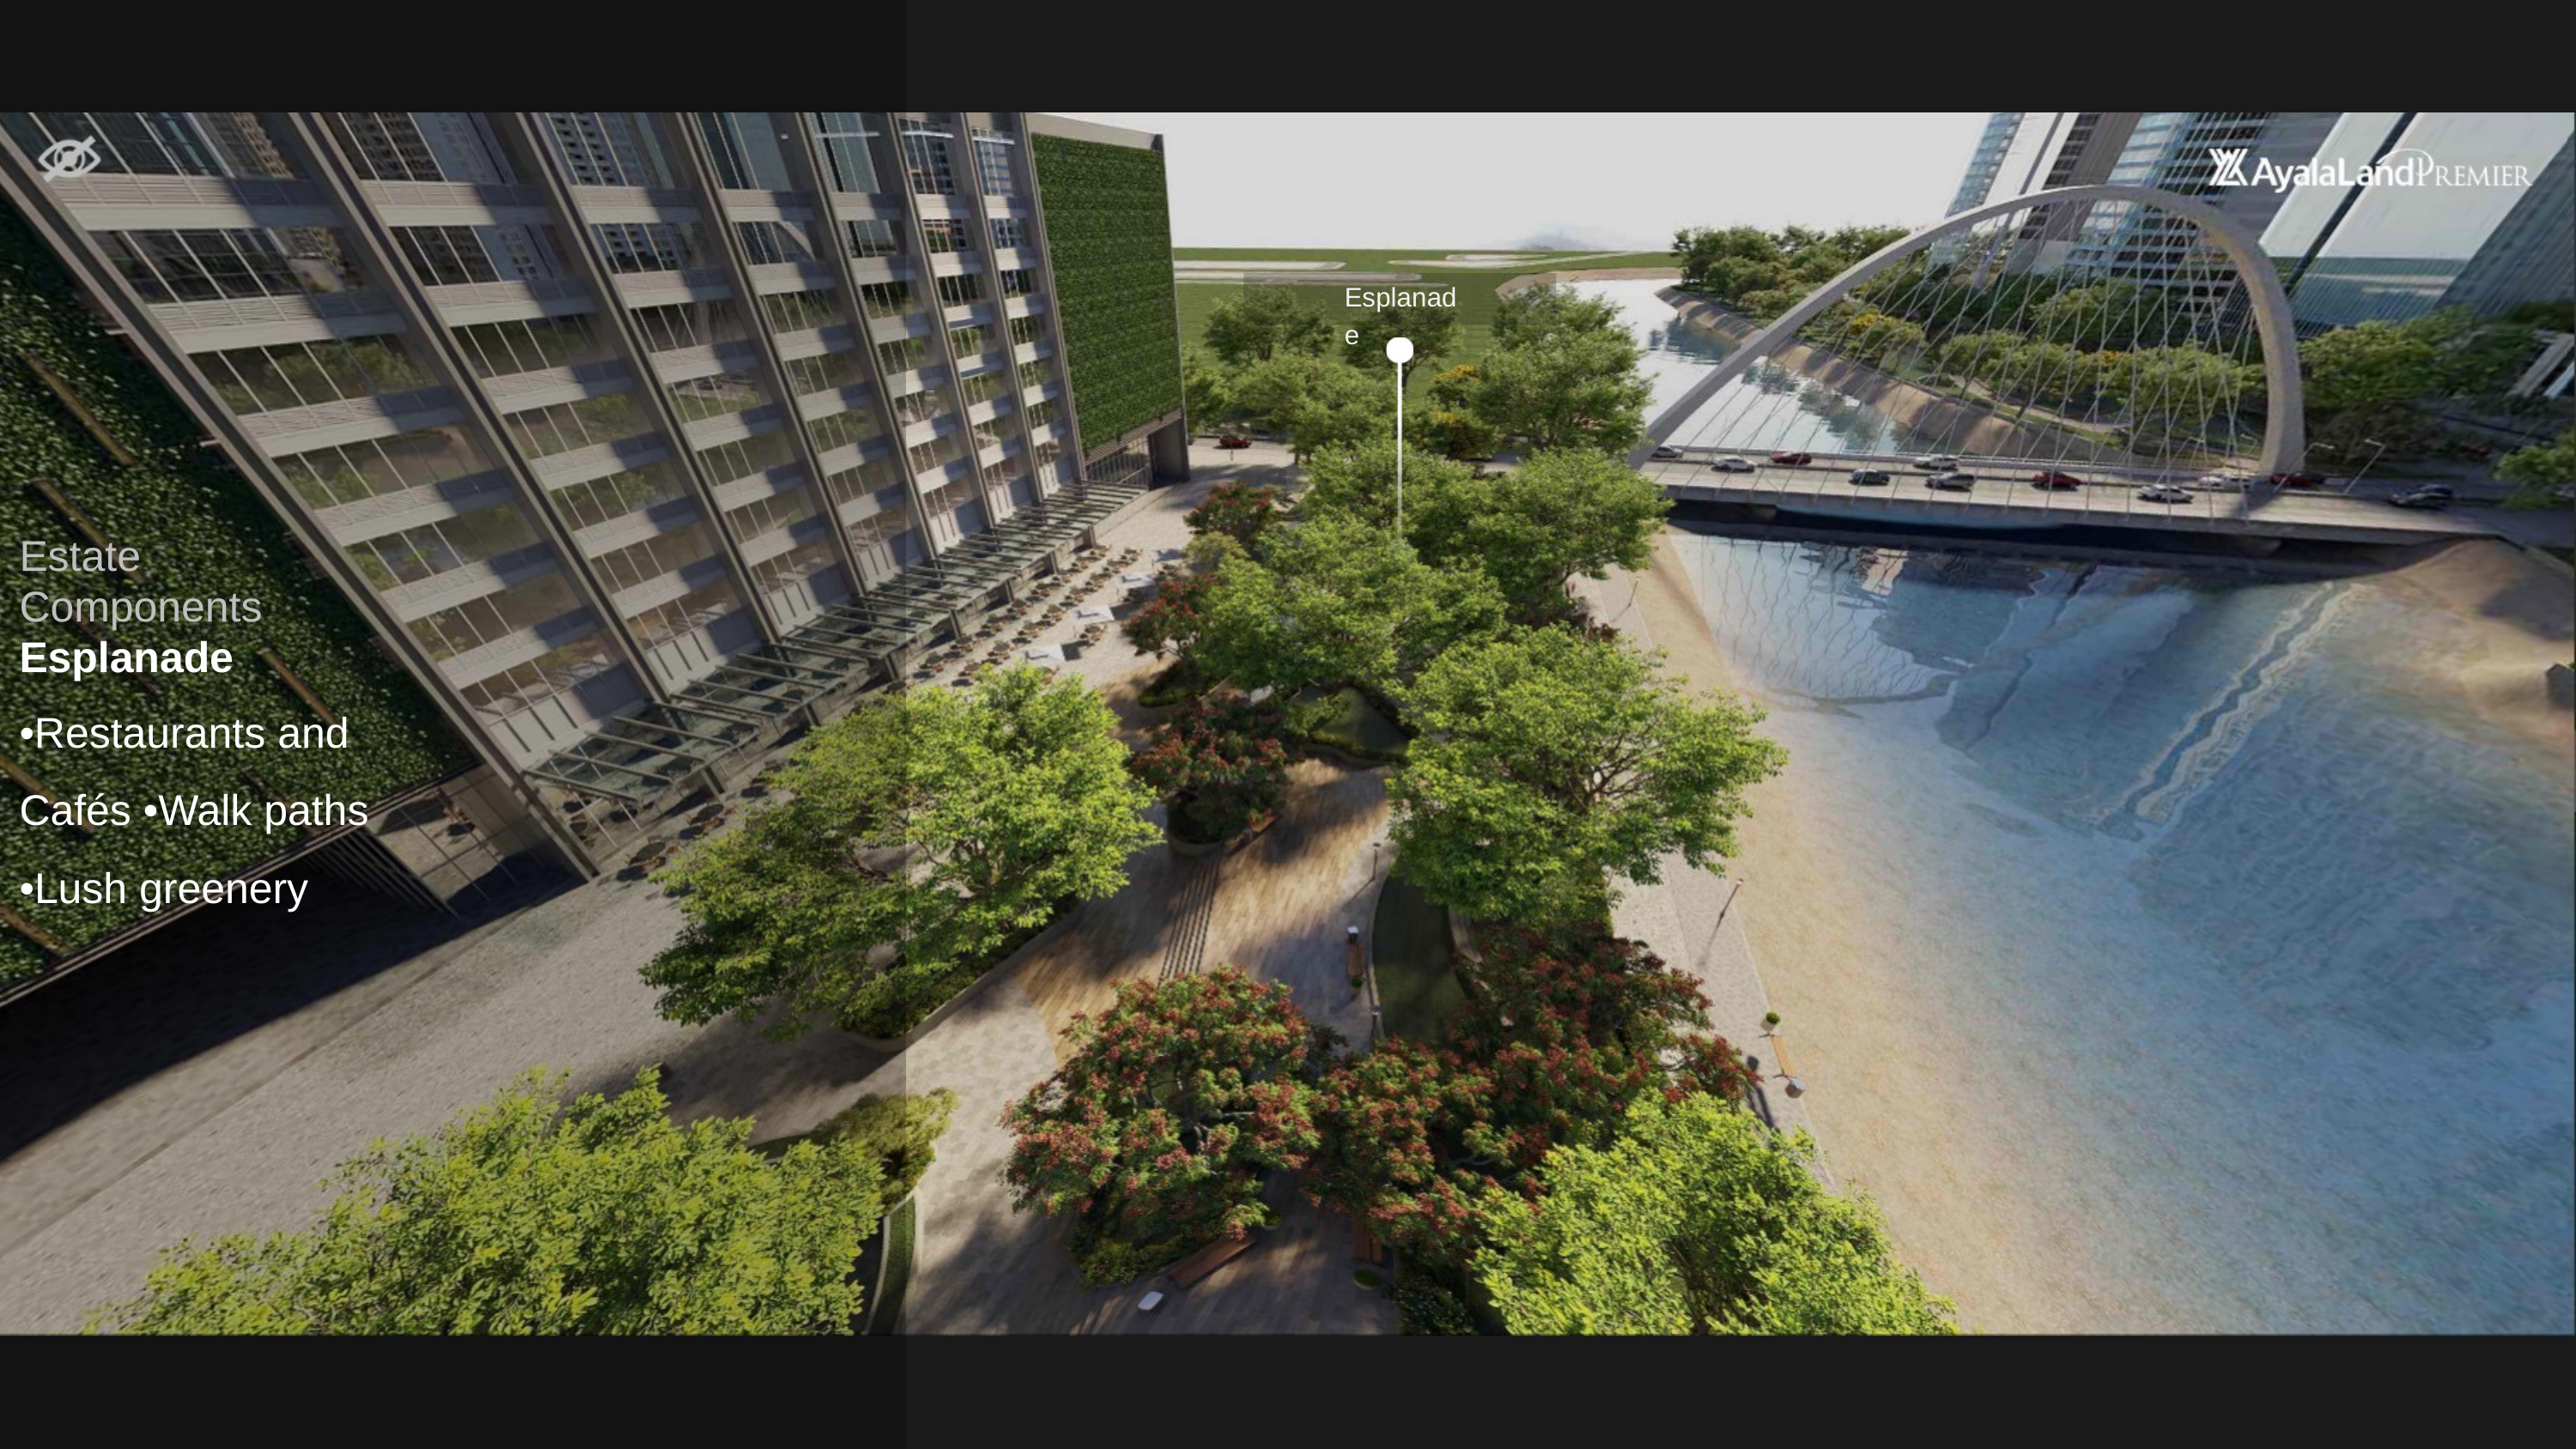

Esplanade

Estate Components Esplanade
•Restaurants and Cafés •Walk paths •Lush greenery